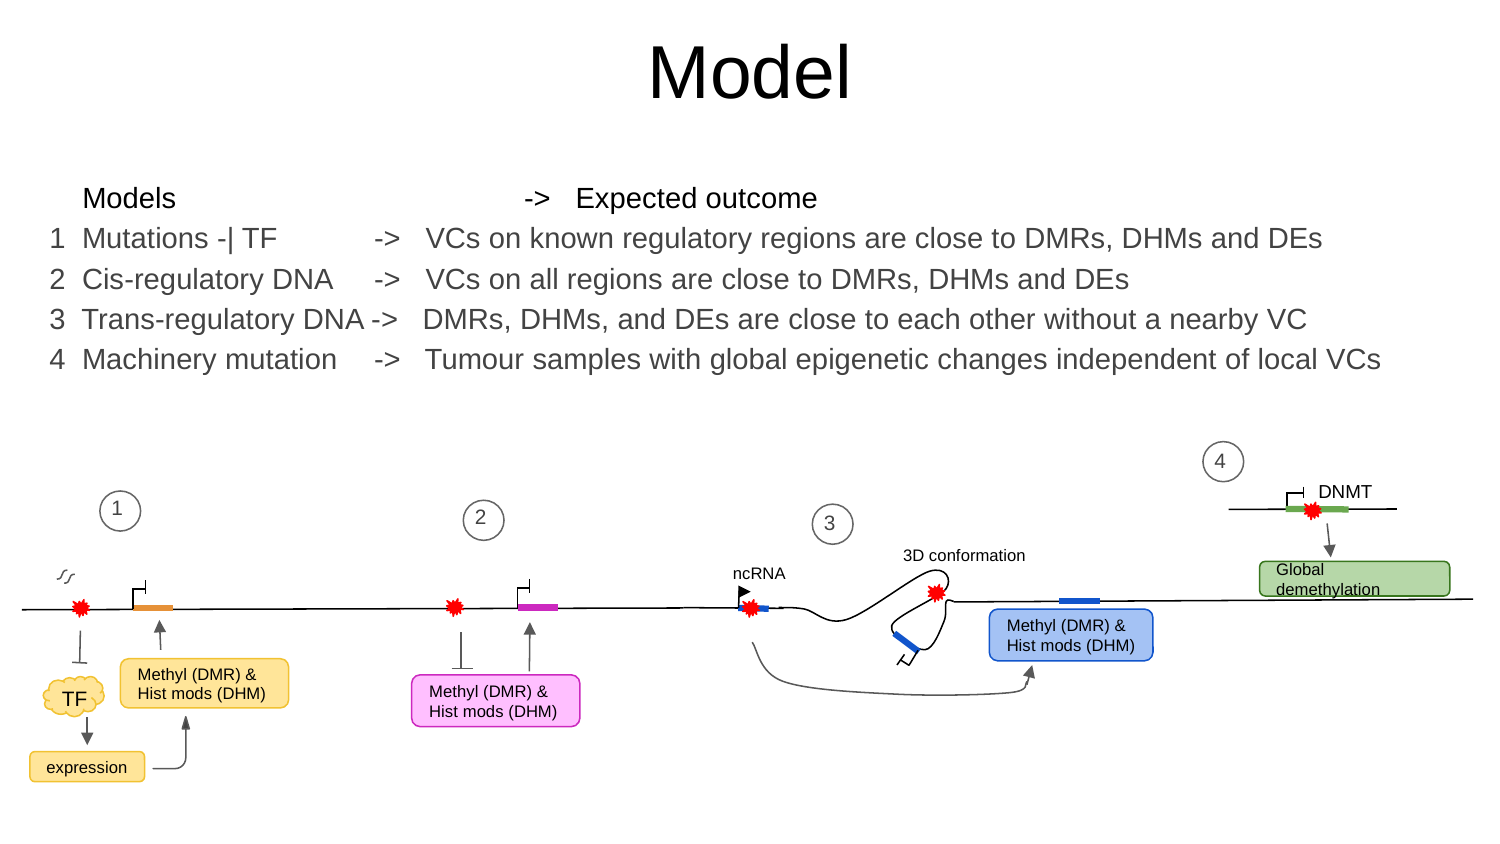

# Model
    Models			   ->   Expected outcome
1  Mutations -| TF 	   ->   VCs on known regulatory regions are close to DMRs, DHMs and DEs
2  Cis-regulatory DNA	   ->   VCs on all regions are close to DMRs, DHMs and DEs
3  Trans-regulatory DNA ->   DMRs, DHMs, and DEs are close to each other without a nearby VC
4  Machinery mutation 	   ->   Tumour samples with global epigenetic changes independent of local VCs
4

DNMT
1

2

3

3D conformation
ncRNA
Global demethylation

Methyl (DMR) &
Hist mods (DHM)

Methyl (DMR) &
Hist mods (DHM)
TF
Methyl (DMR) &
Hist mods (DHM)

expression